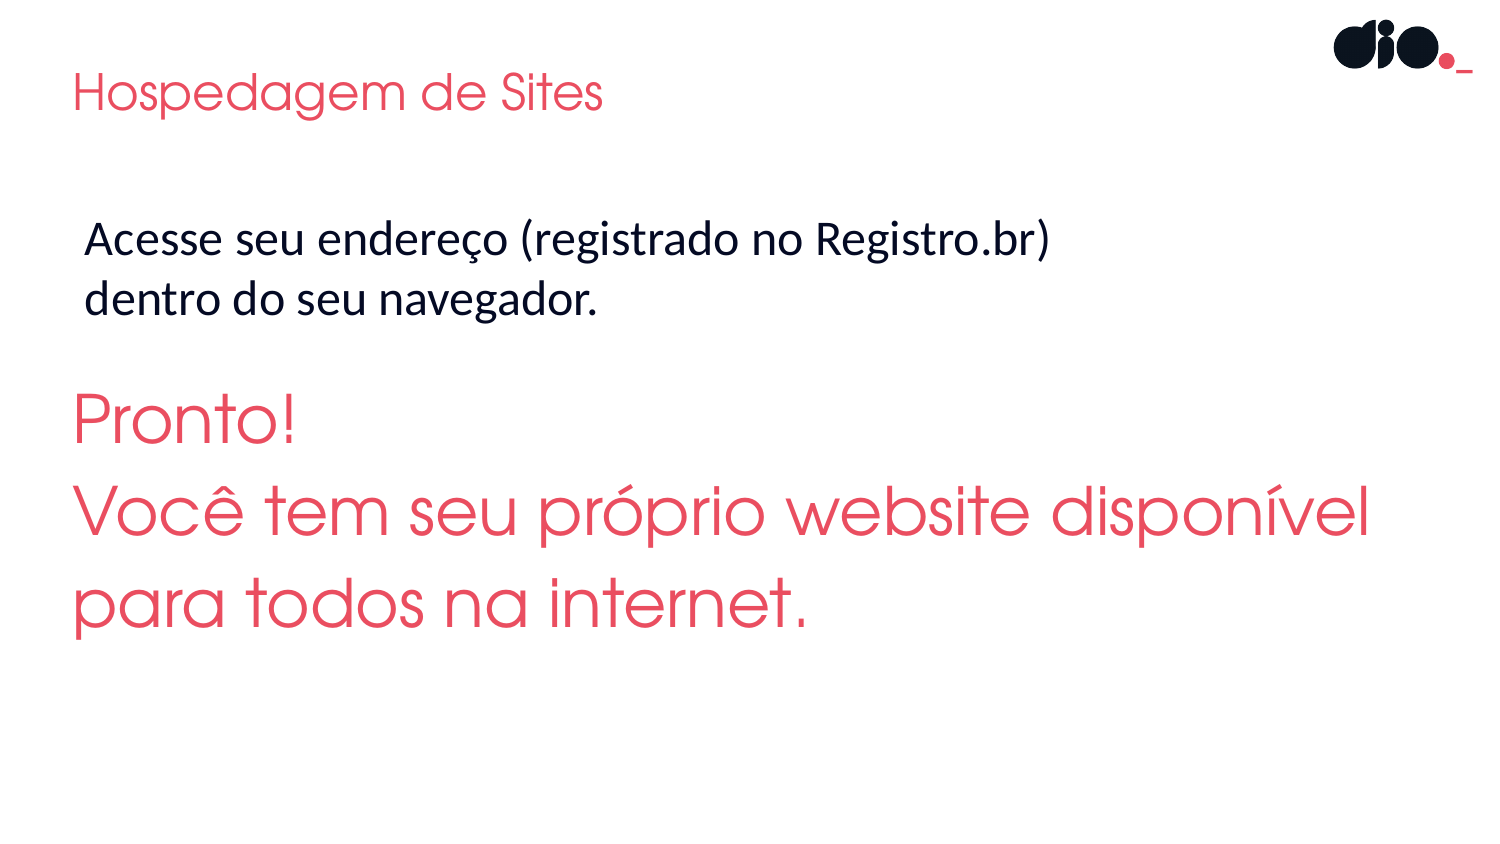

Hospedagem de Sites
Acesse seu endereço (registrado no Registro.br) dentro do seu navegador.
Pronto!
Você tem seu próprio website disponível para todos na internet.